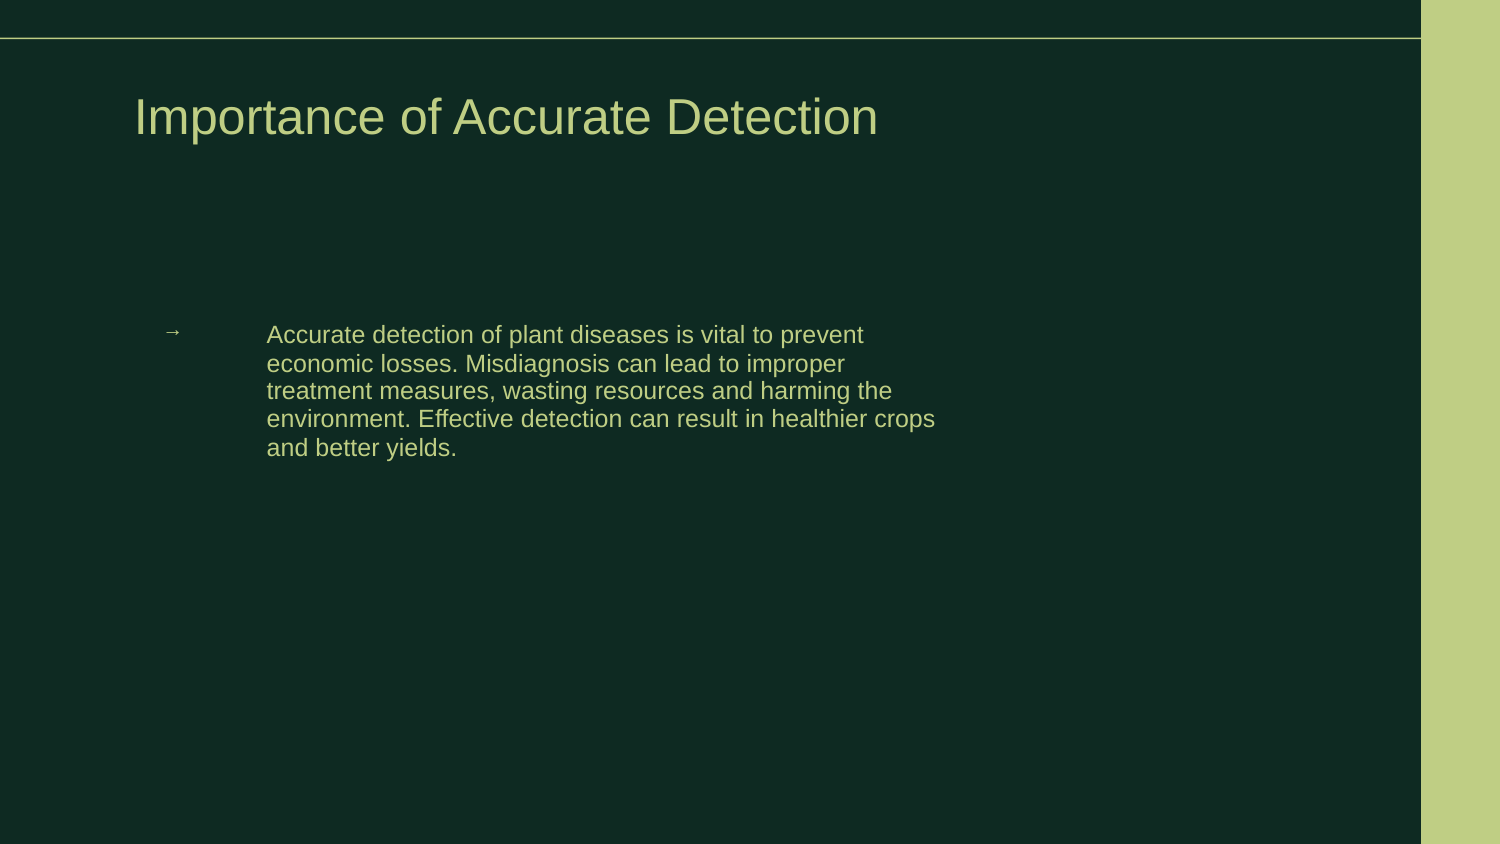

# Importance of Accurate Detection
Accurate detection of plant diseases is vital to prevent economic losses. Misdiagnosis can lead to improper treatment measures, wasting resources and harming the environment. Effective detection can result in healthier crops and better yields.
→